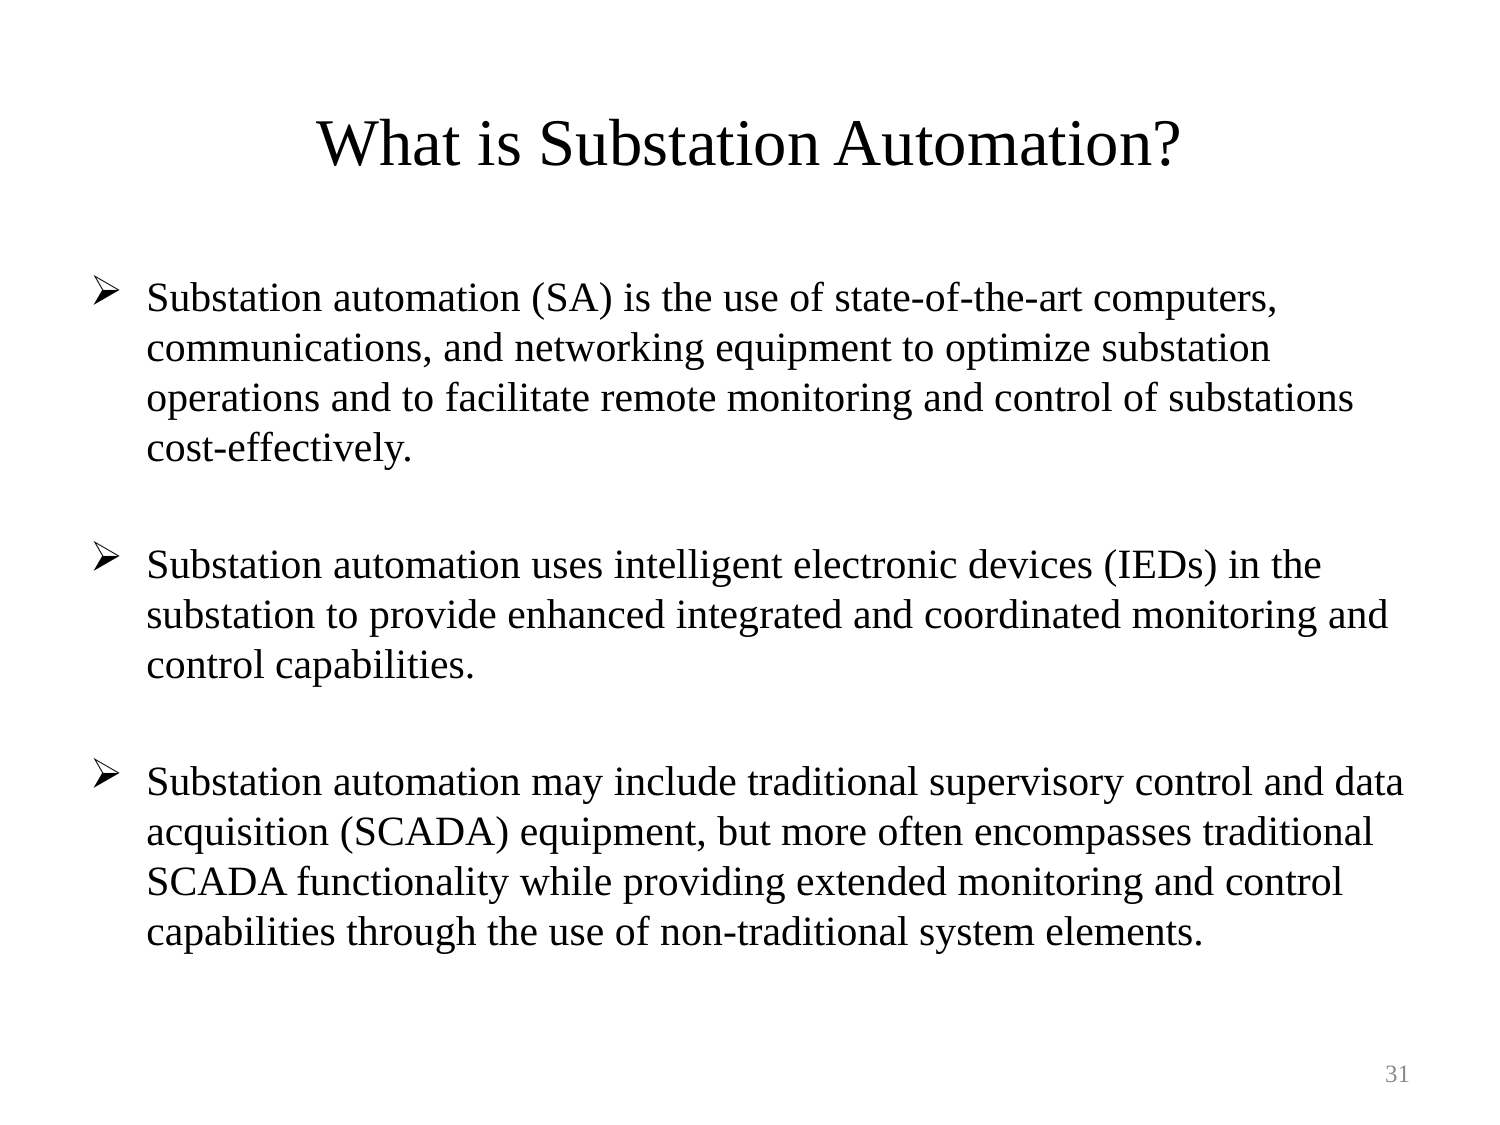

# What is Substation Automation?
Substation automation (SA) is the use of state-of-the-art computers, communications, and networking equipment to optimize substation operations and to facilitate remote monitoring and control of substations cost-effectively.

Substation automation uses intelligent electronic devices (IEDs) in the substation to provide enhanced integrated and coordinated monitoring and control capabilities.

Substation automation may include traditional supervisory control and data acquisition (SCADA) equipment, but more often encompasses traditional SCADA functionality while providing extended monitoring and control capabilities through the use of non-traditional system elements.

31